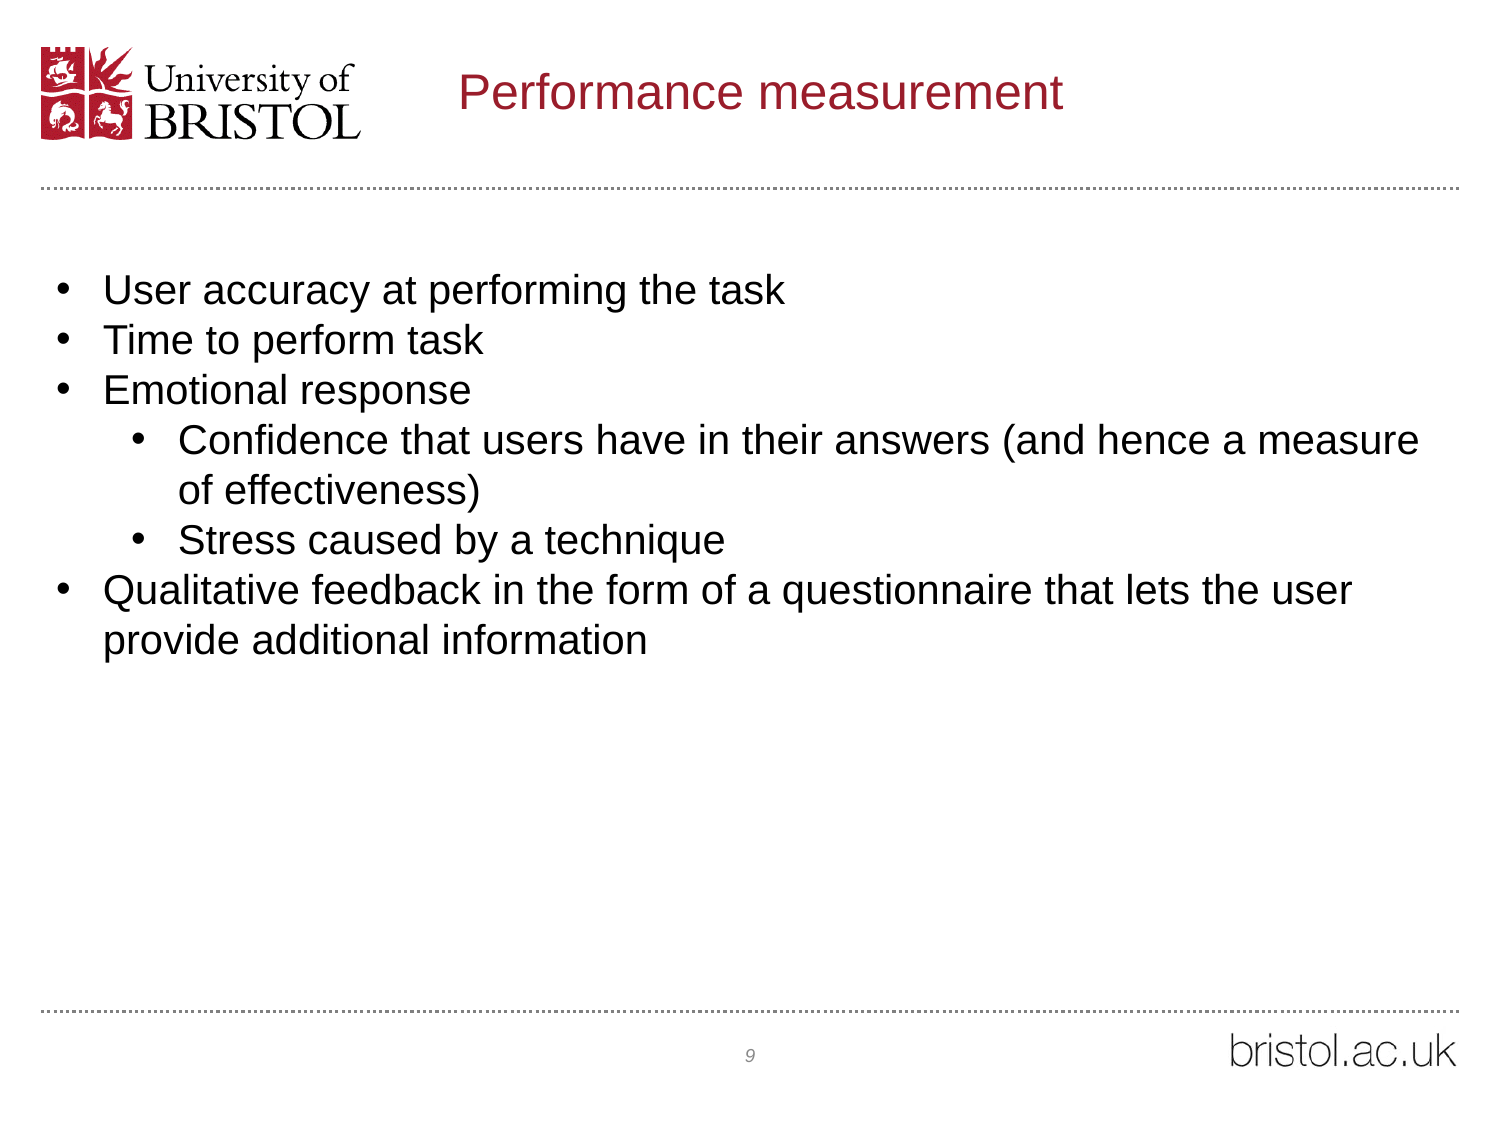

# Performance measurement
User accuracy at performing the task
Time to perform task
Emotional response
Confidence that users have in their answers (and hence a measure of effectiveness)
Stress caused by a technique
Qualitative feedback in the form of a questionnaire that lets the user provide additional information

9